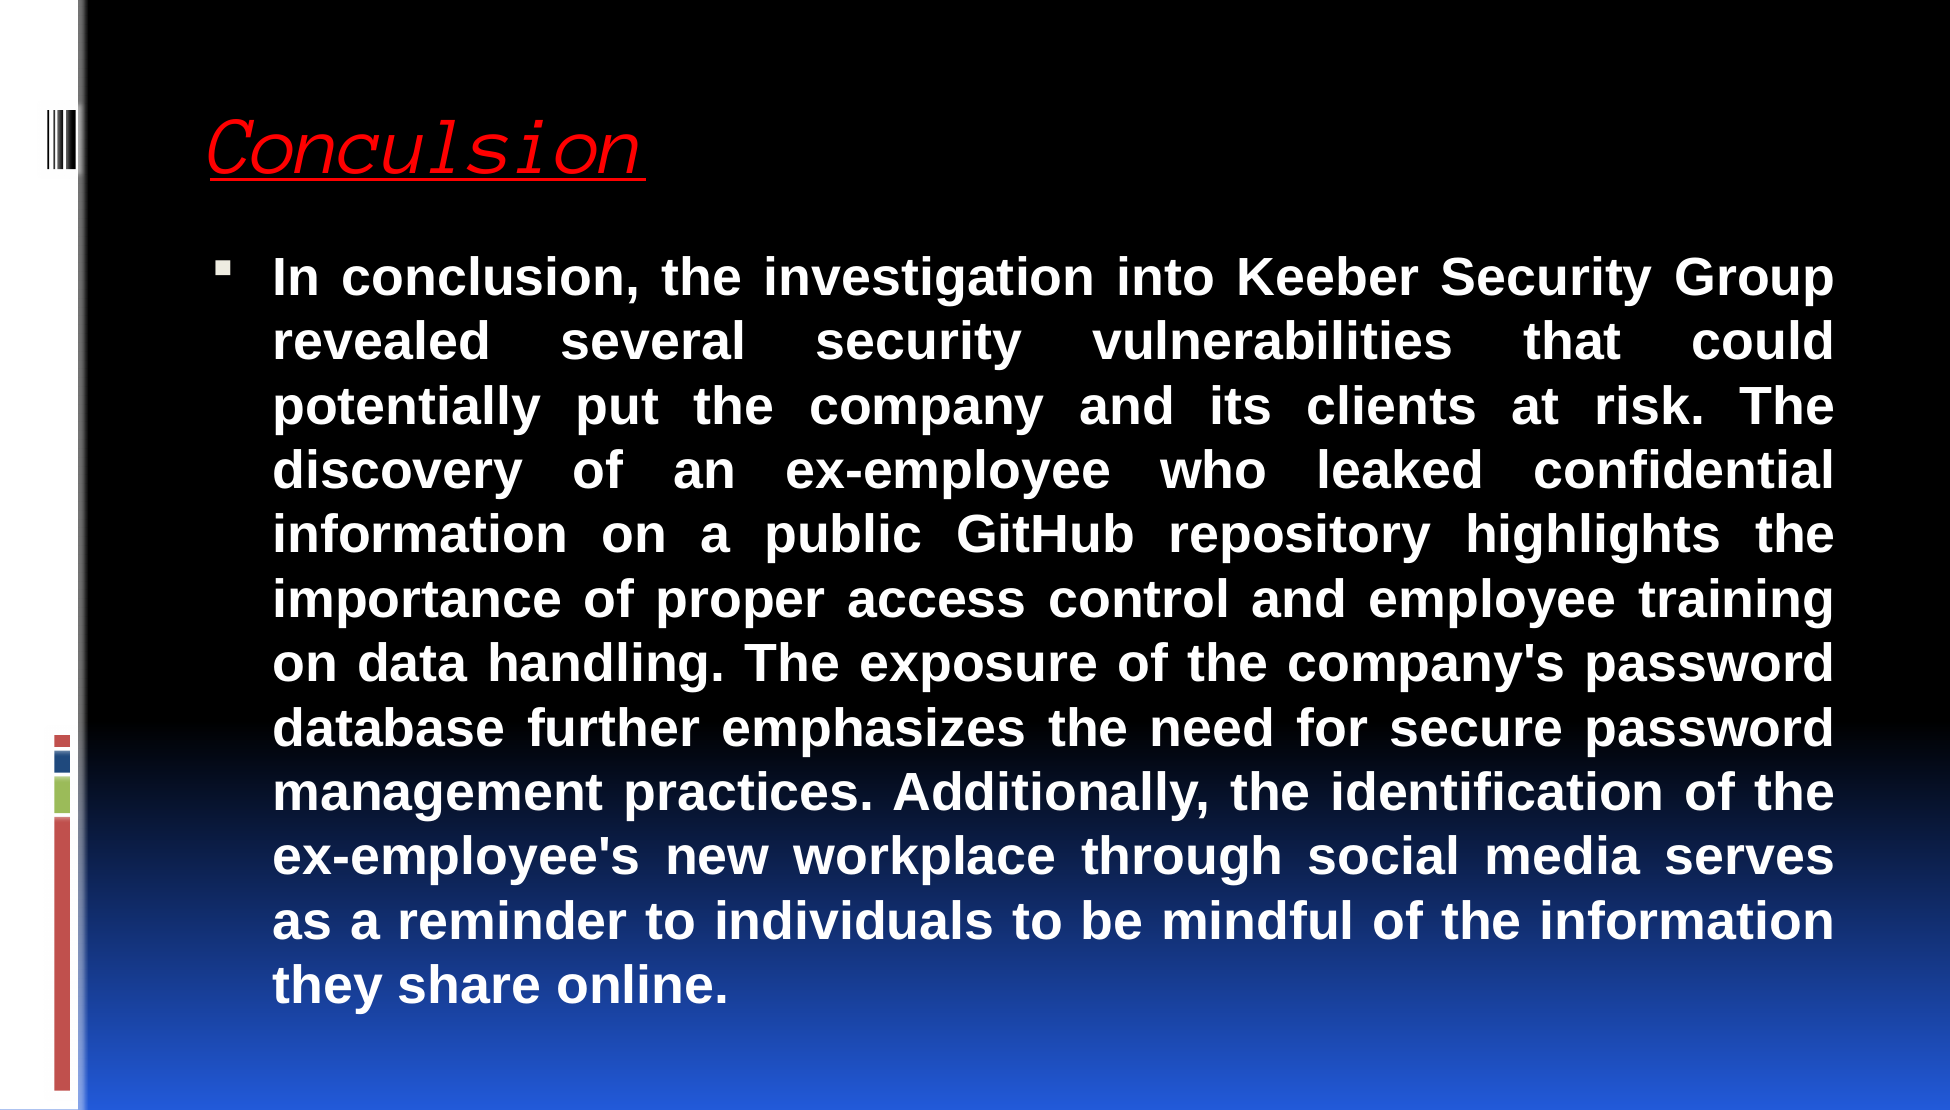

# Conculsion
In conclusion, the investigation into Keeber Security Group revealed several security vulnerabilities that could potentially put the company and its clients at risk. The discovery of an ex-employee who leaked confidential information on a public GitHub repository highlights the importance of proper access control and employee training on data handling. The exposure of the company's password database further emphasizes the need for secure password management practices. Additionally, the identification of the ex-employee's new workplace through social media serves as a reminder to individuals to be mindful of the information they share online.